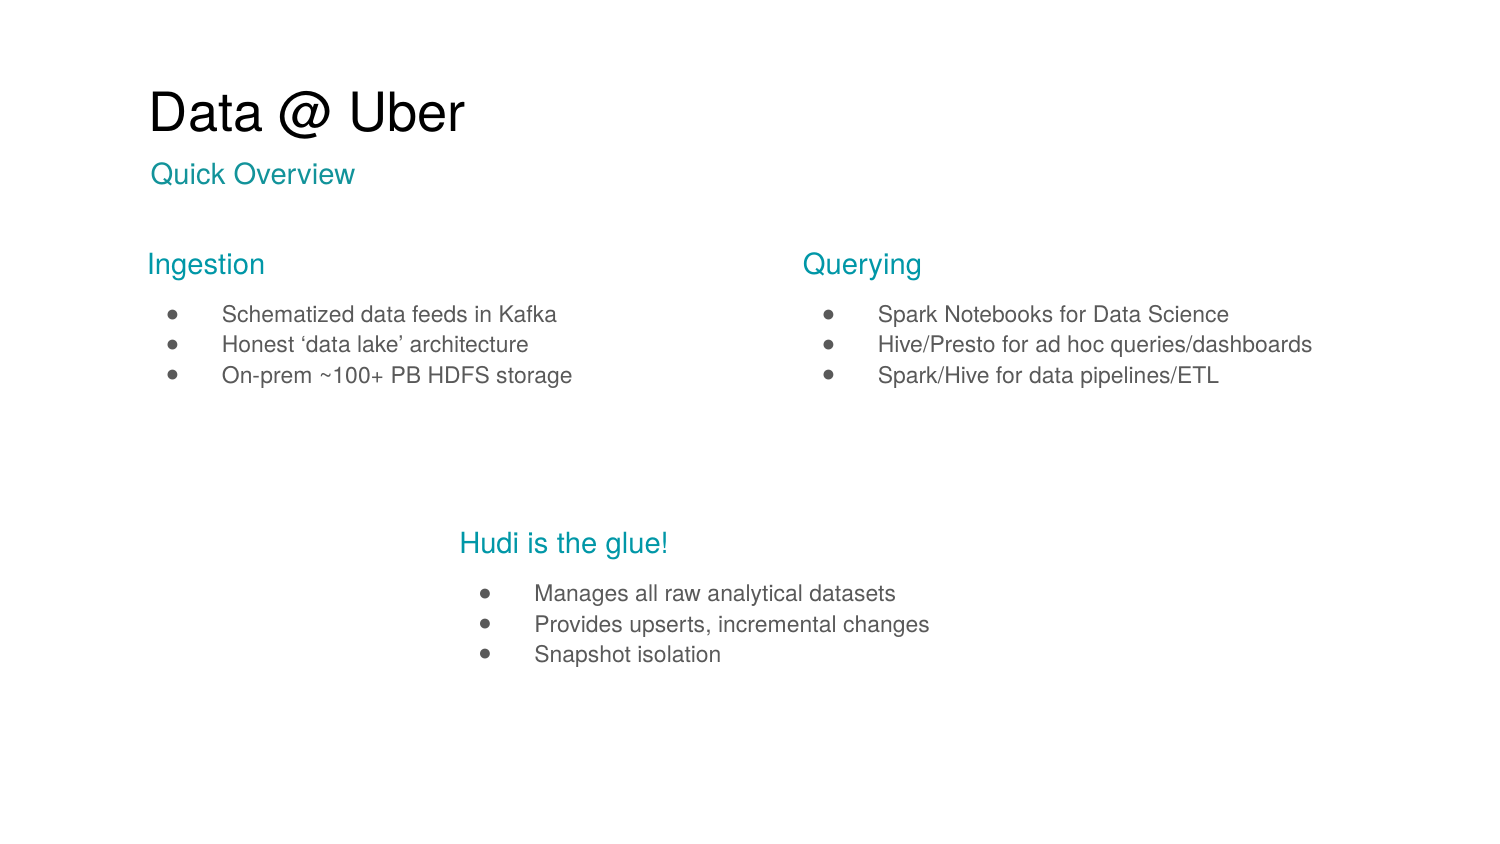

# Data @ Uber
Quick Overview
Ingestion
Schematized data feeds in Kafka
Honest ‘data lake’ architecture
On-prem ~100+ PB HDFS storage

Querying
Spark Notebooks for Data Science
Hive/Presto for ad hoc queries/dashboards
Spark/Hive for data pipelines/ETL
Hudi is the glue!
Manages all raw analytical datasets
Provides upserts, incremental changes
Snapshot isolation